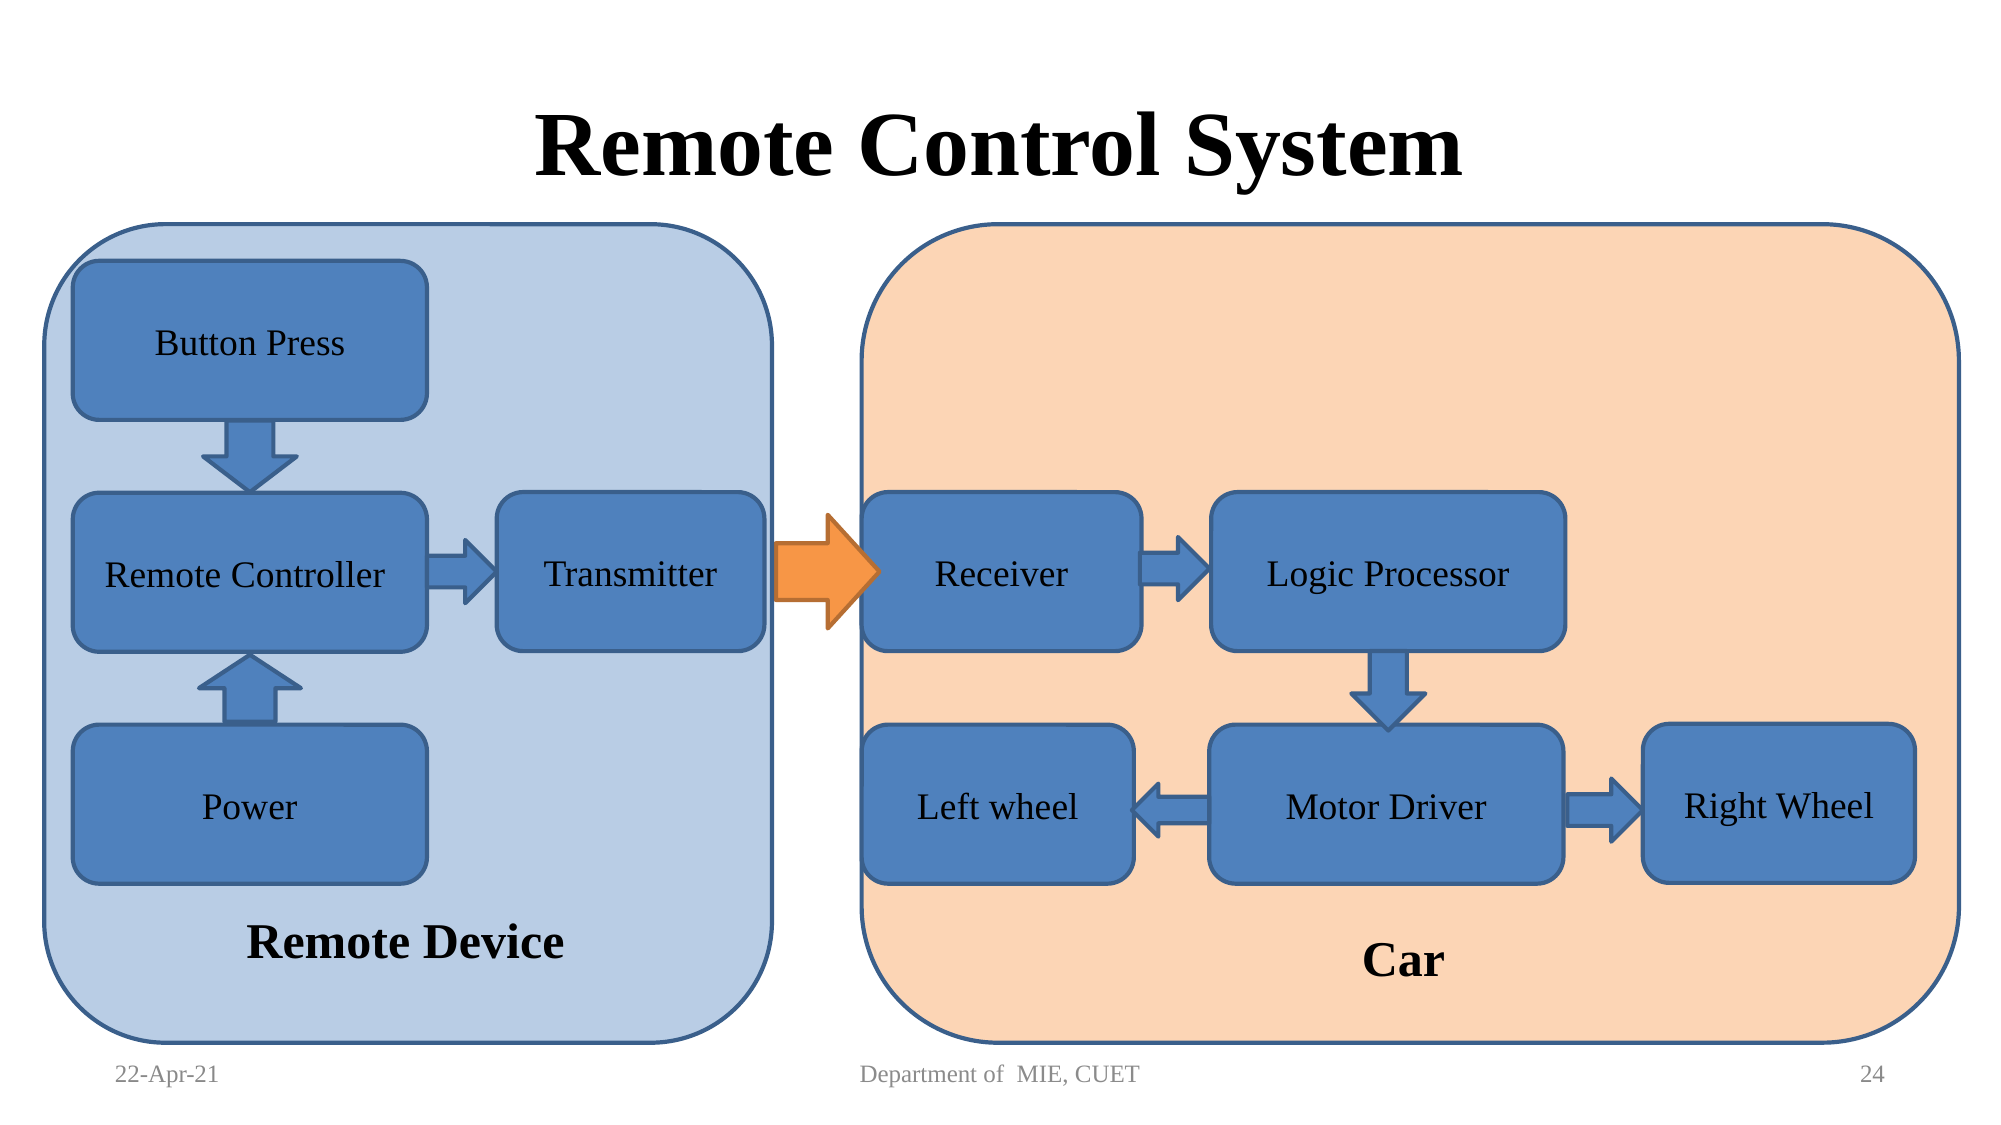

# Remote Control System

Button Press

Transmitter
Remote Controller

Power
Remote Device

Receiver
Logic Processor

Right Wheel
Left wheel
Motor Driver

Car
22-Apr-21
Department of  MIE, CUET
24